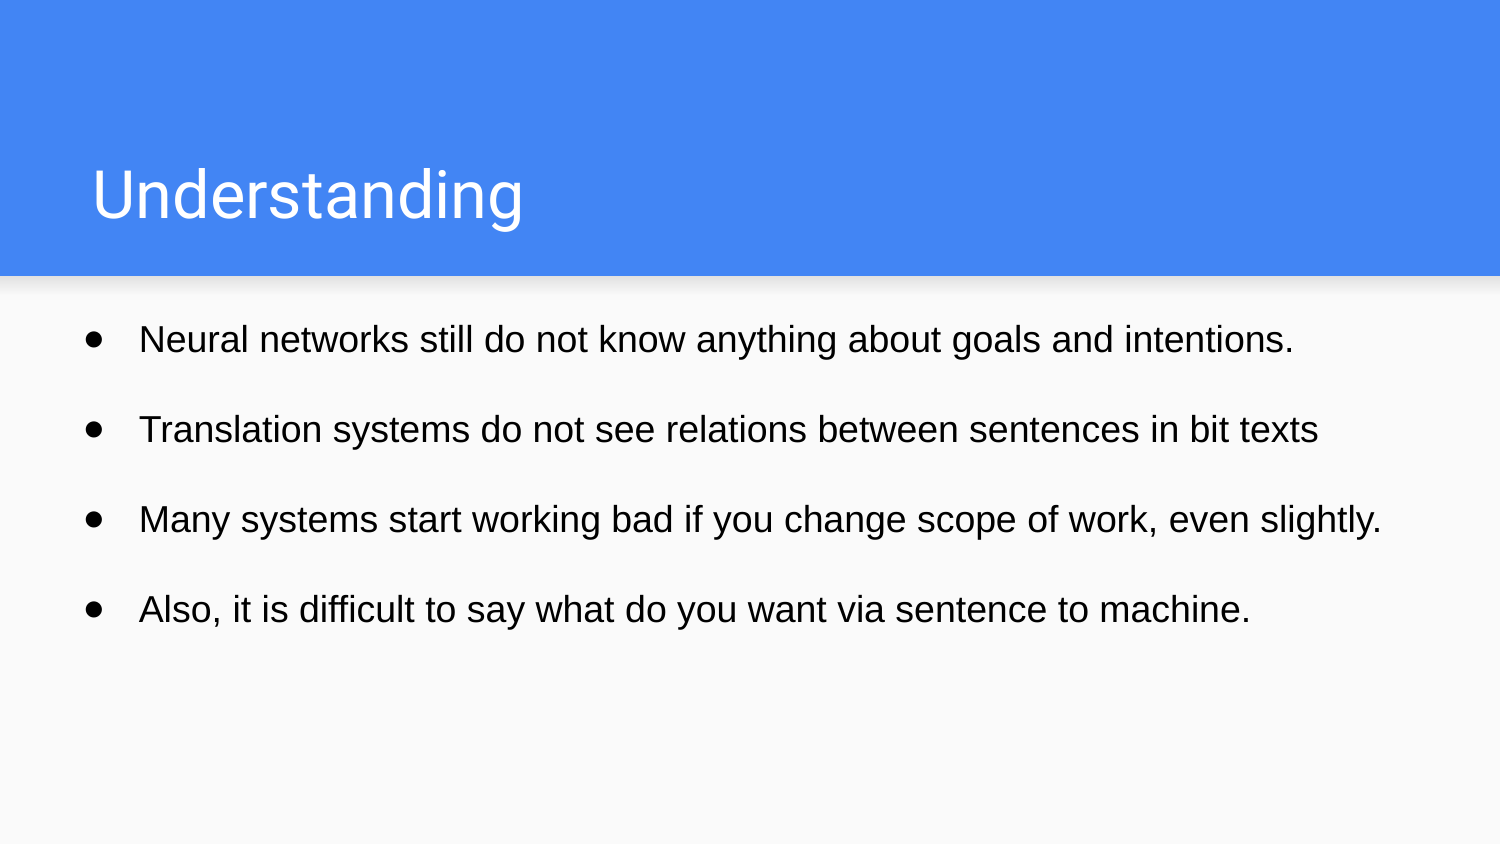

# Understanding
Neural networks still do not know anything about goals and intentions.

Translation systems do not see relations between sentences in bit texts

Many systems start working bad if you change scope of work, even slightly.

Also, it is difficult to say what do you want via sentence to machine.